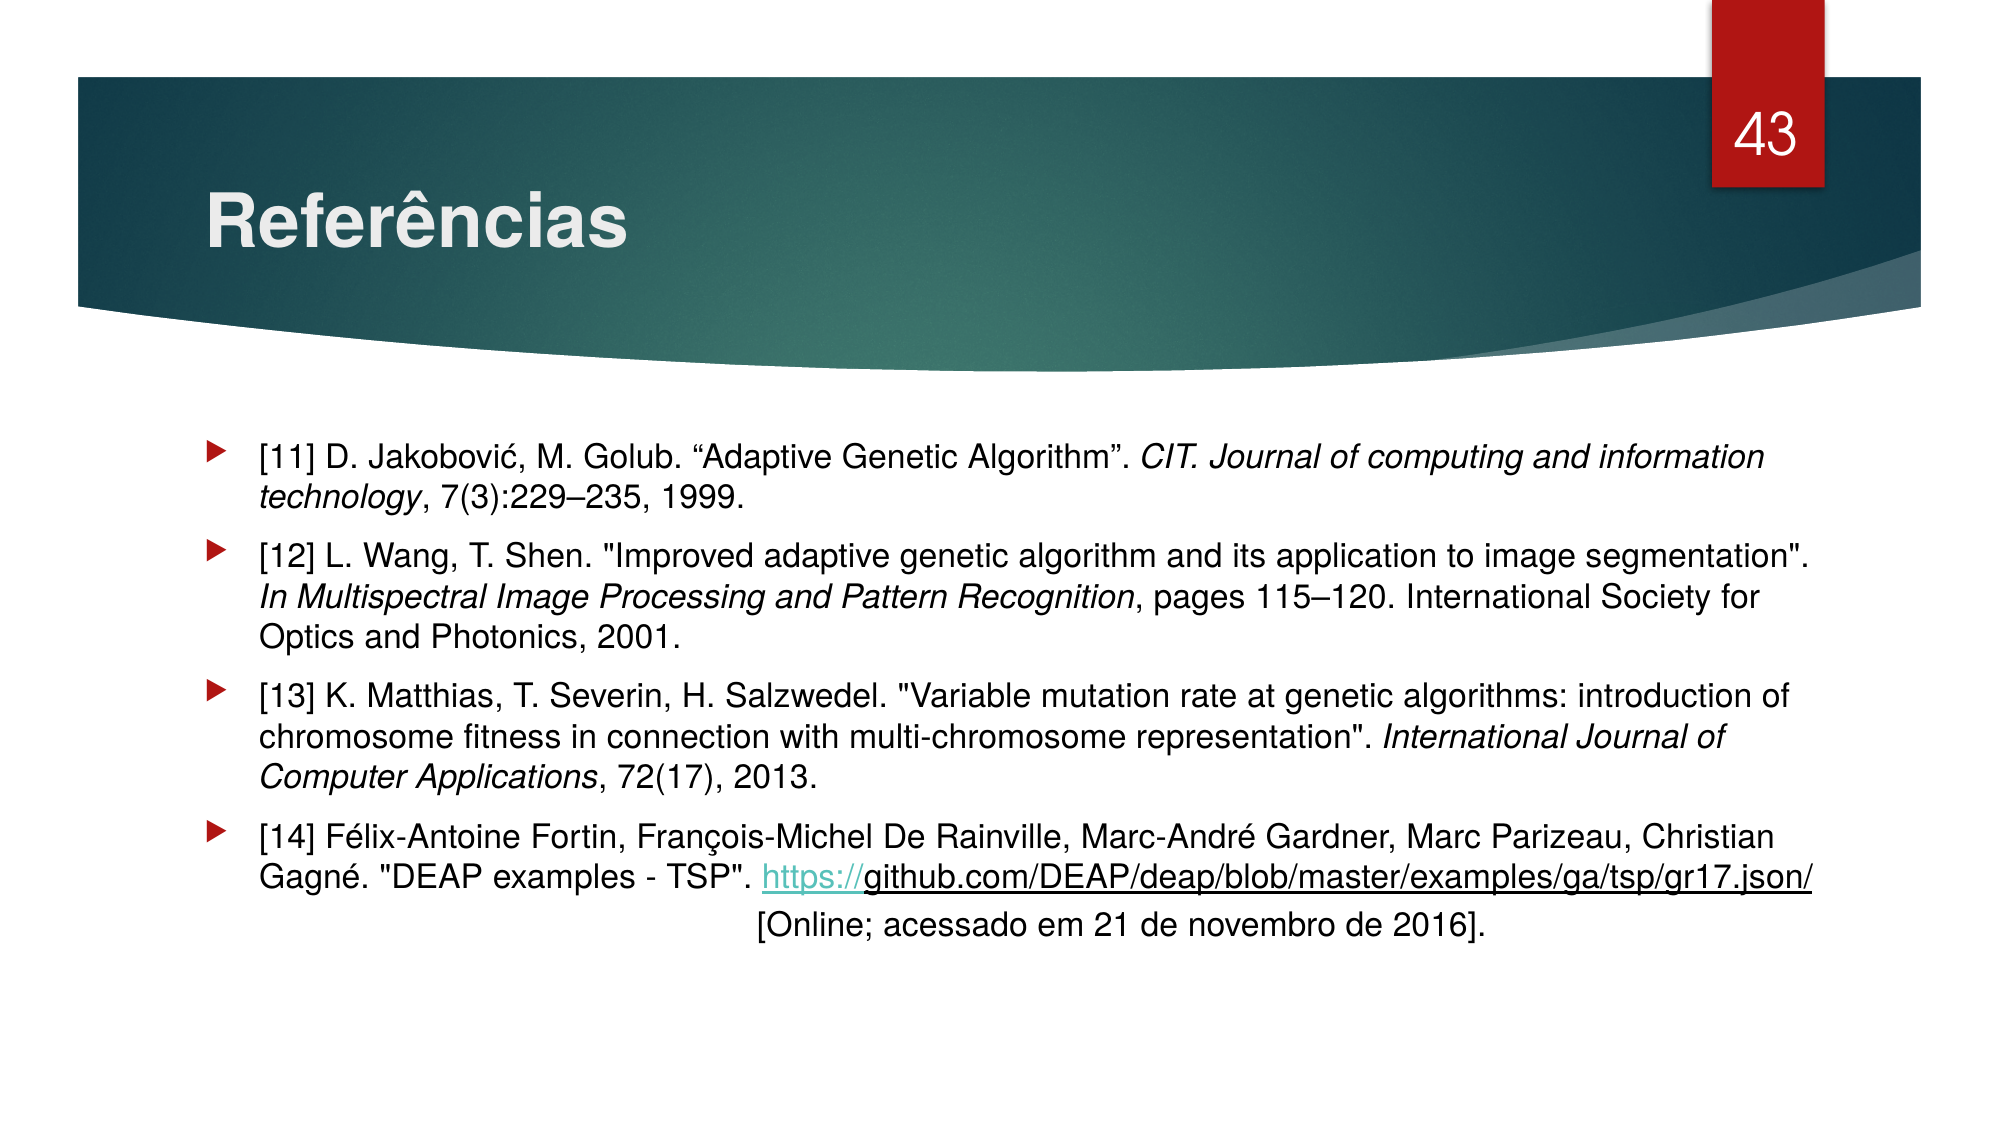

43
# Referências
[11] D. Jakobović, M. Golub. “Adaptive Genetic Algorithm”. CIT. Journal of computing and information technology, 7(3):229–235, 1999.
[12] L. Wang, T. Shen. "Improved adaptive genetic algorithm and its application to image segmentation". In Multispectral Image Processing and Pattern Recognition, pages 115–120. International Society for Optics and Photonics, 2001.
[13] K. Matthias, T. Severin, H. Salzwedel. "Variable mutation rate at genetic algorithms: introduction of chromosome fitness in connection with multi-chromosome representation". International Journal of Computer Applications, 72(17), 2013.
[14] Félix-Antoine Fortin, François-Michel De Rainville, Marc-André Gardner, Marc Parizeau, Christian Gagné. "DEAP examples - TSP". https://github.com/DEAP/deap/blob/master/examples/ga/tsp/gr17.json/		                        [Online; acessado em 21 de novembro de 2016].